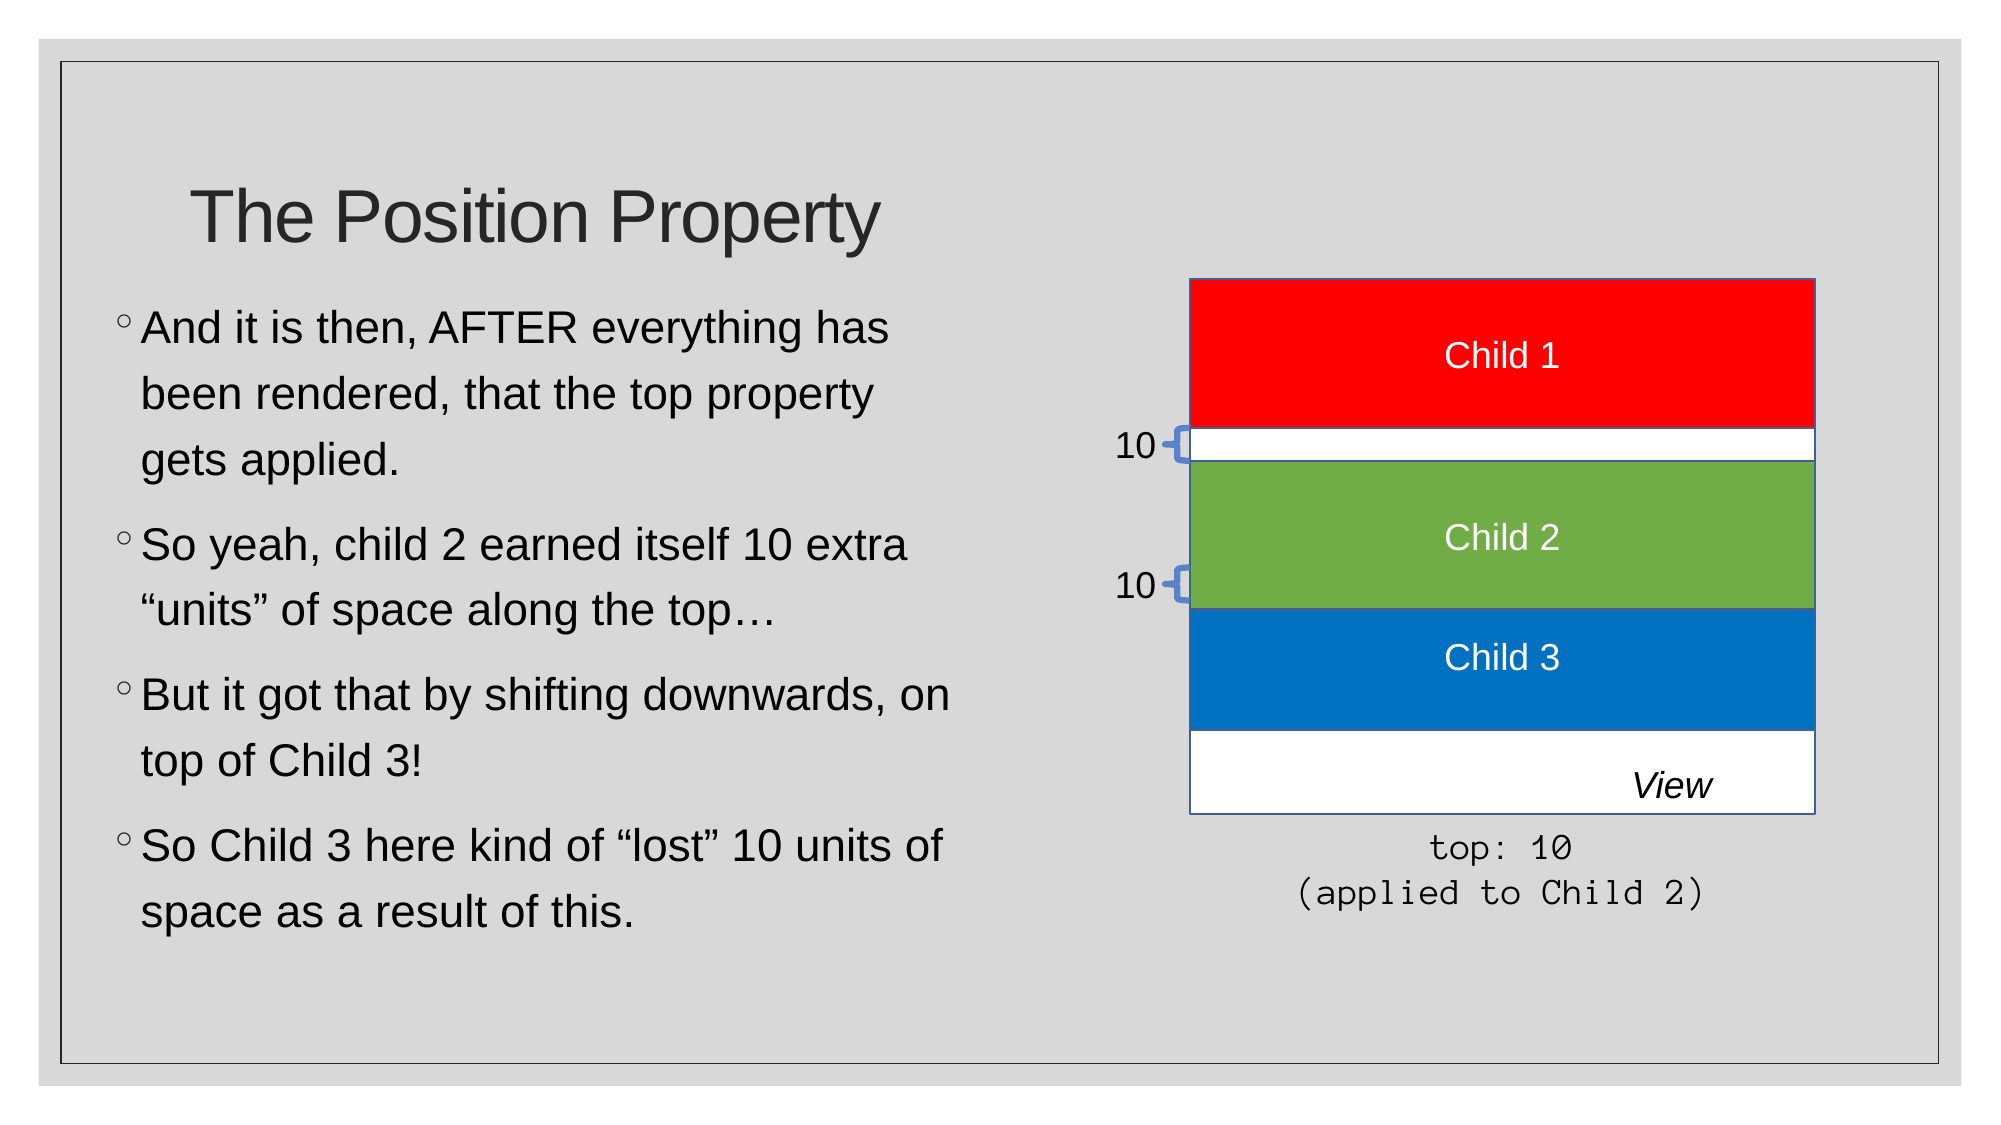

# The Position Property
And it is then, AFTER everything has been rendered, that the top property gets applied.
So yeah, child 2 earned itself 10 extra “units” of space along the top…
But it got that by shifting downwards, on top of Child 3!
So Child 3 here kind of “lost” 10 units of space as a result of this.

Child 1
Child 2
Child 3
View
top: 10
(applied to Child 2)
10

10